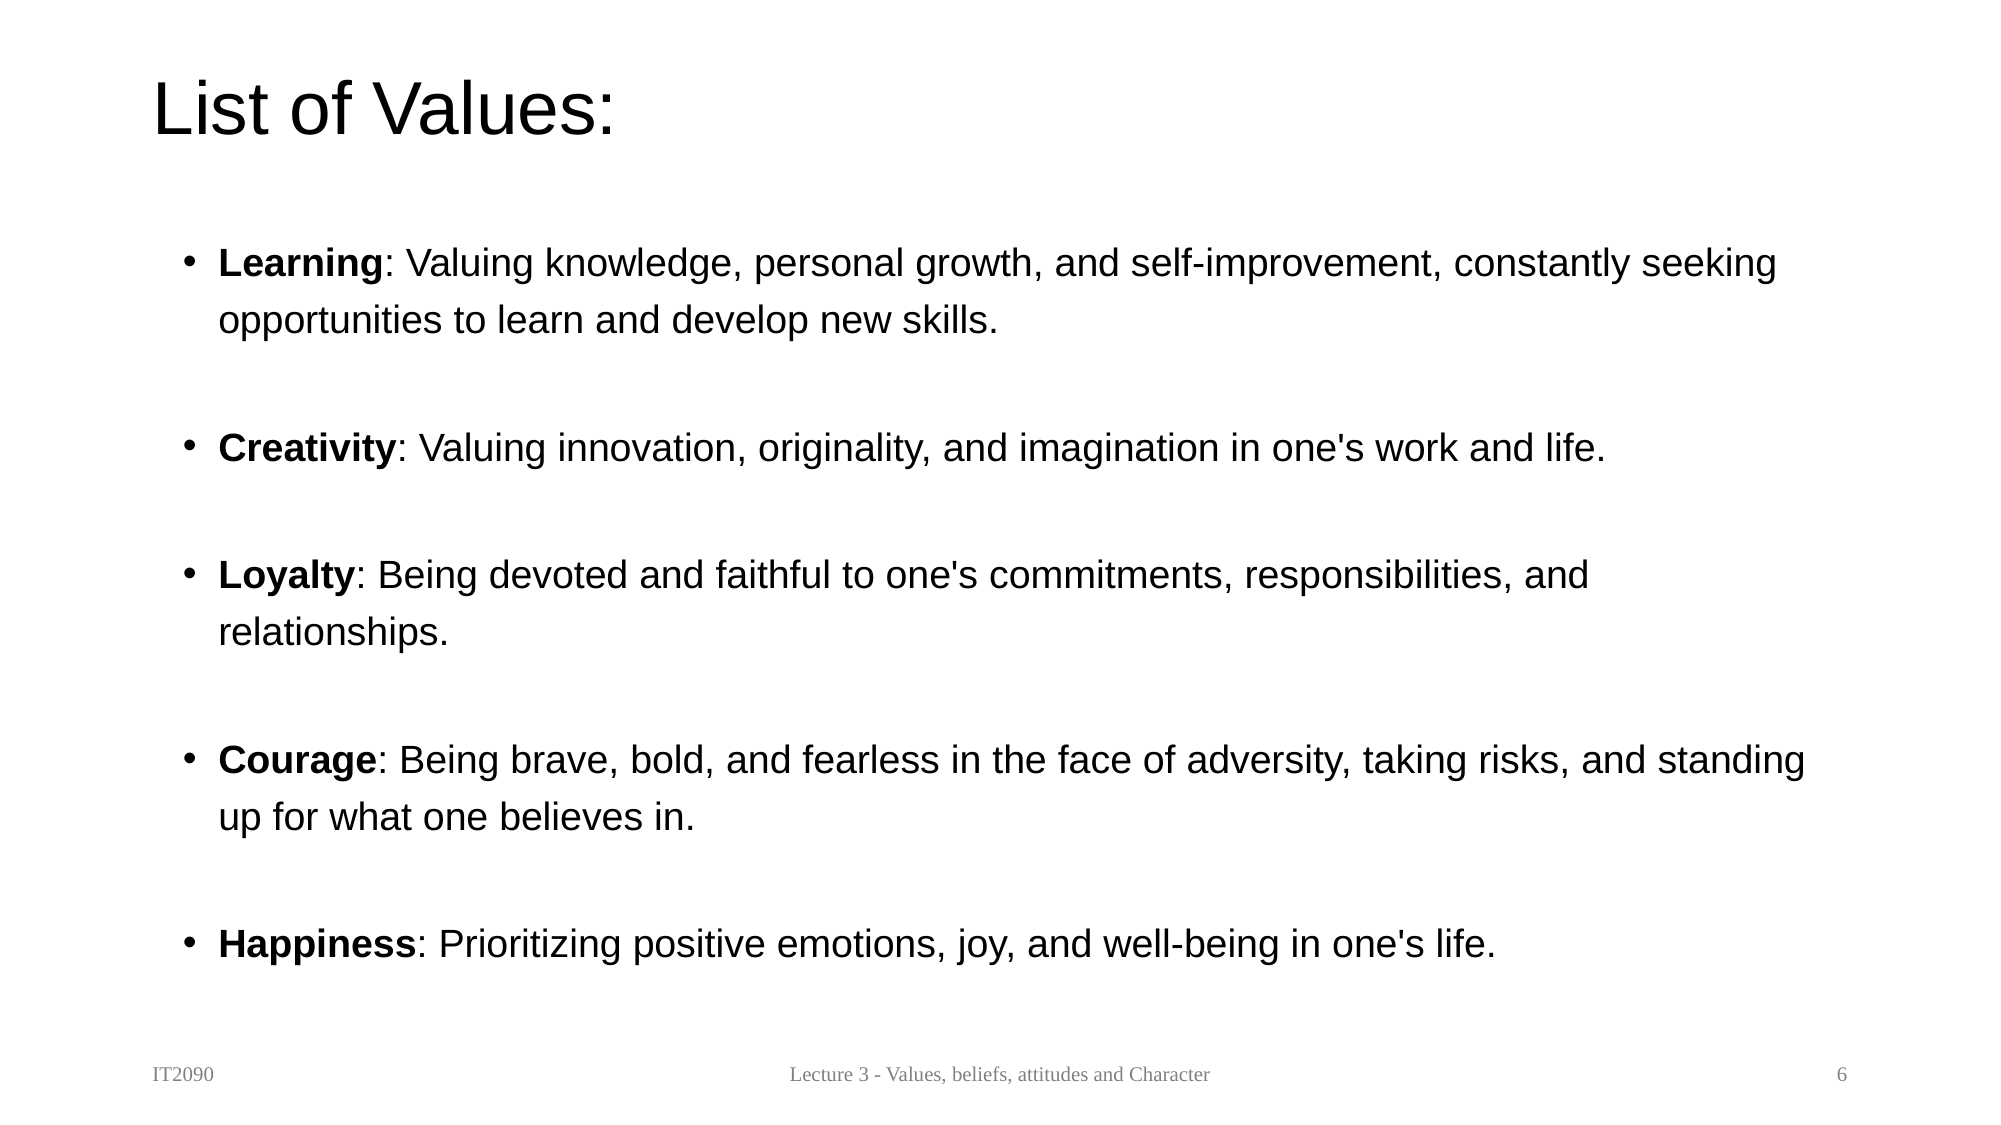

# List of Values:
Learning: Valuing knowledge, personal growth, and self-improvement, constantly seeking opportunities to learn and develop new skills.

Creativity: Valuing innovation, originality, and imagination in one's work and life.

Loyalty: Being devoted and faithful to one's commitments, responsibilities, and relationships.

Courage: Being brave, bold, and fearless in the face of adversity, taking risks, and standing up for what one believes in.

Happiness: Prioritizing positive emotions, joy, and well-being in one's life.
IT2090
Lecture 3 - Values, beliefs, attitudes and Character
6